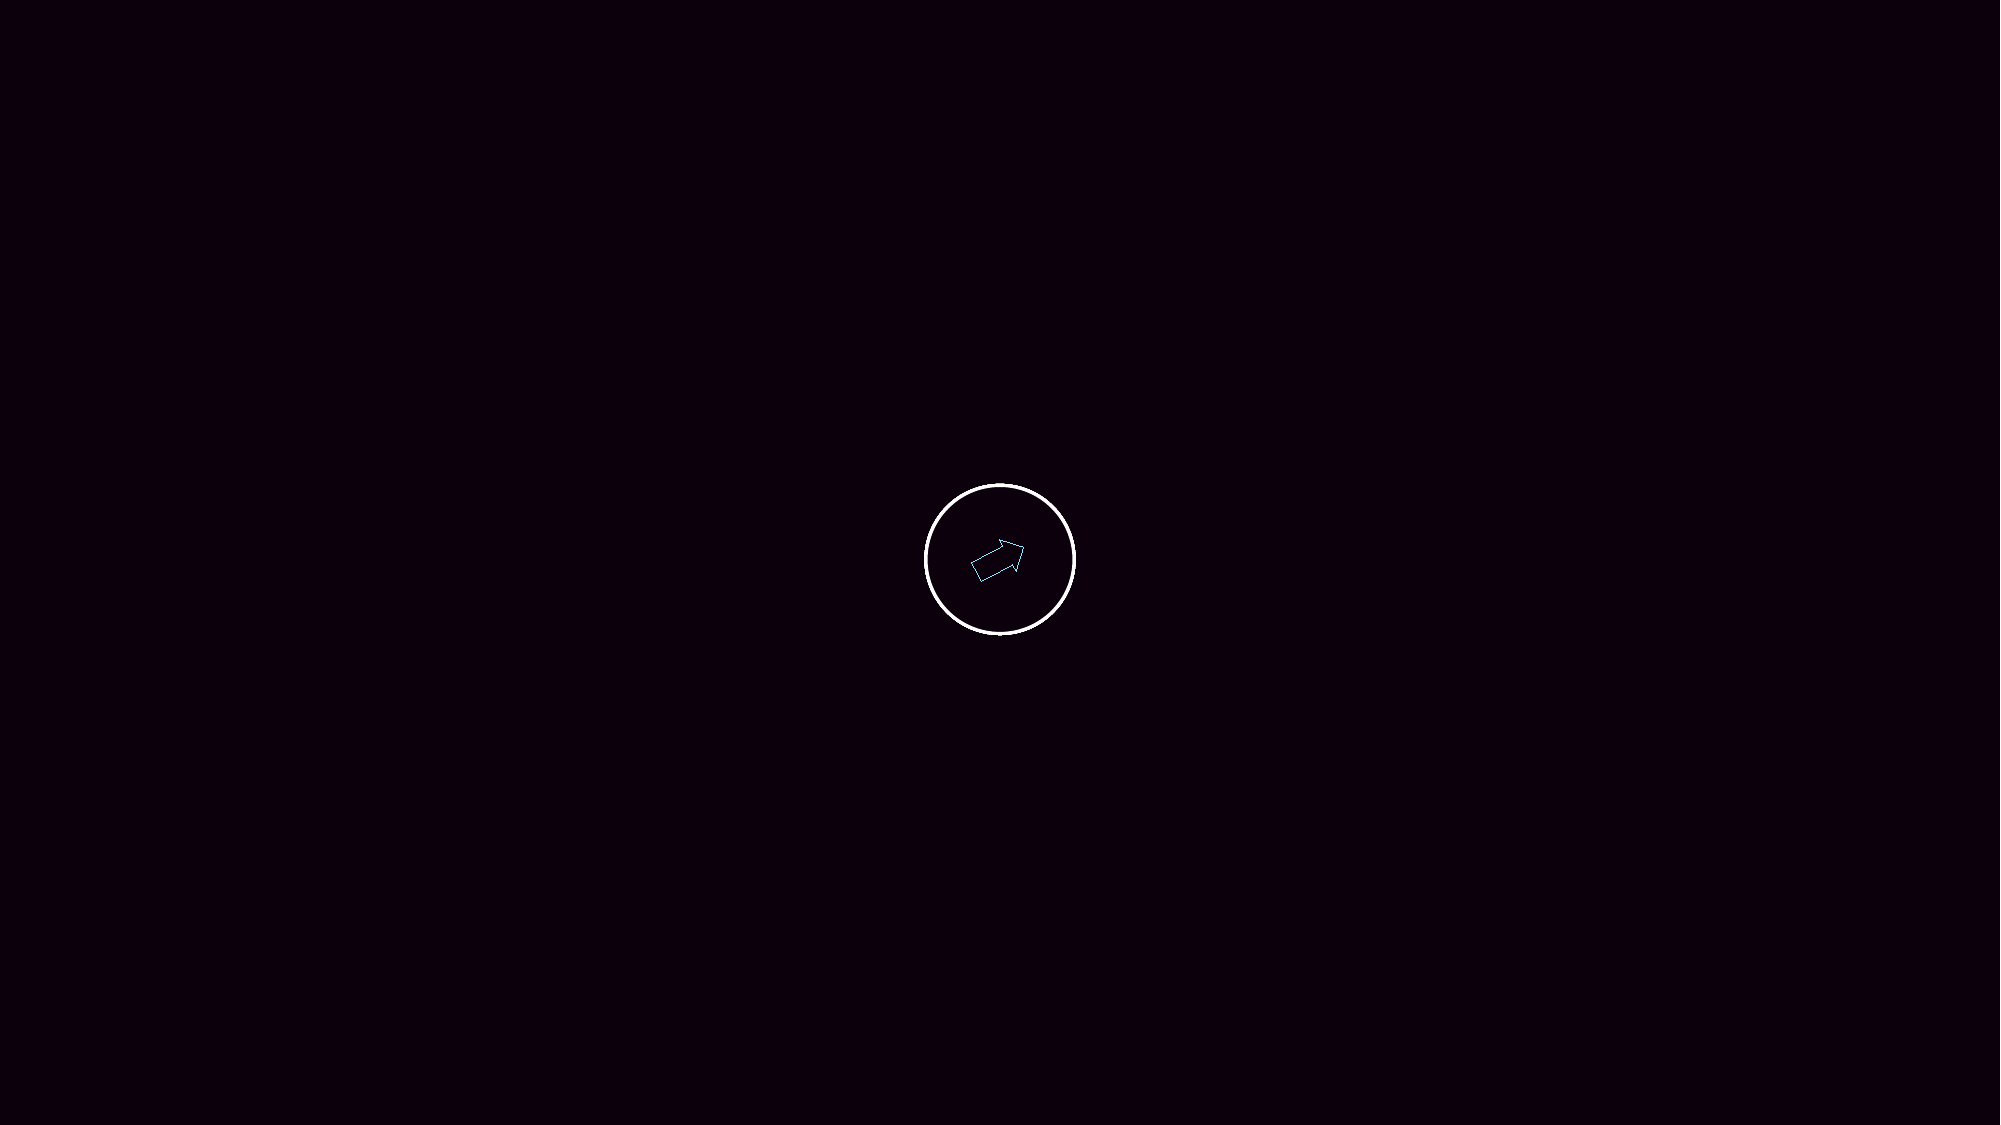

45
46
47
48
49
??
??
-49
-48
-47
-46
-45